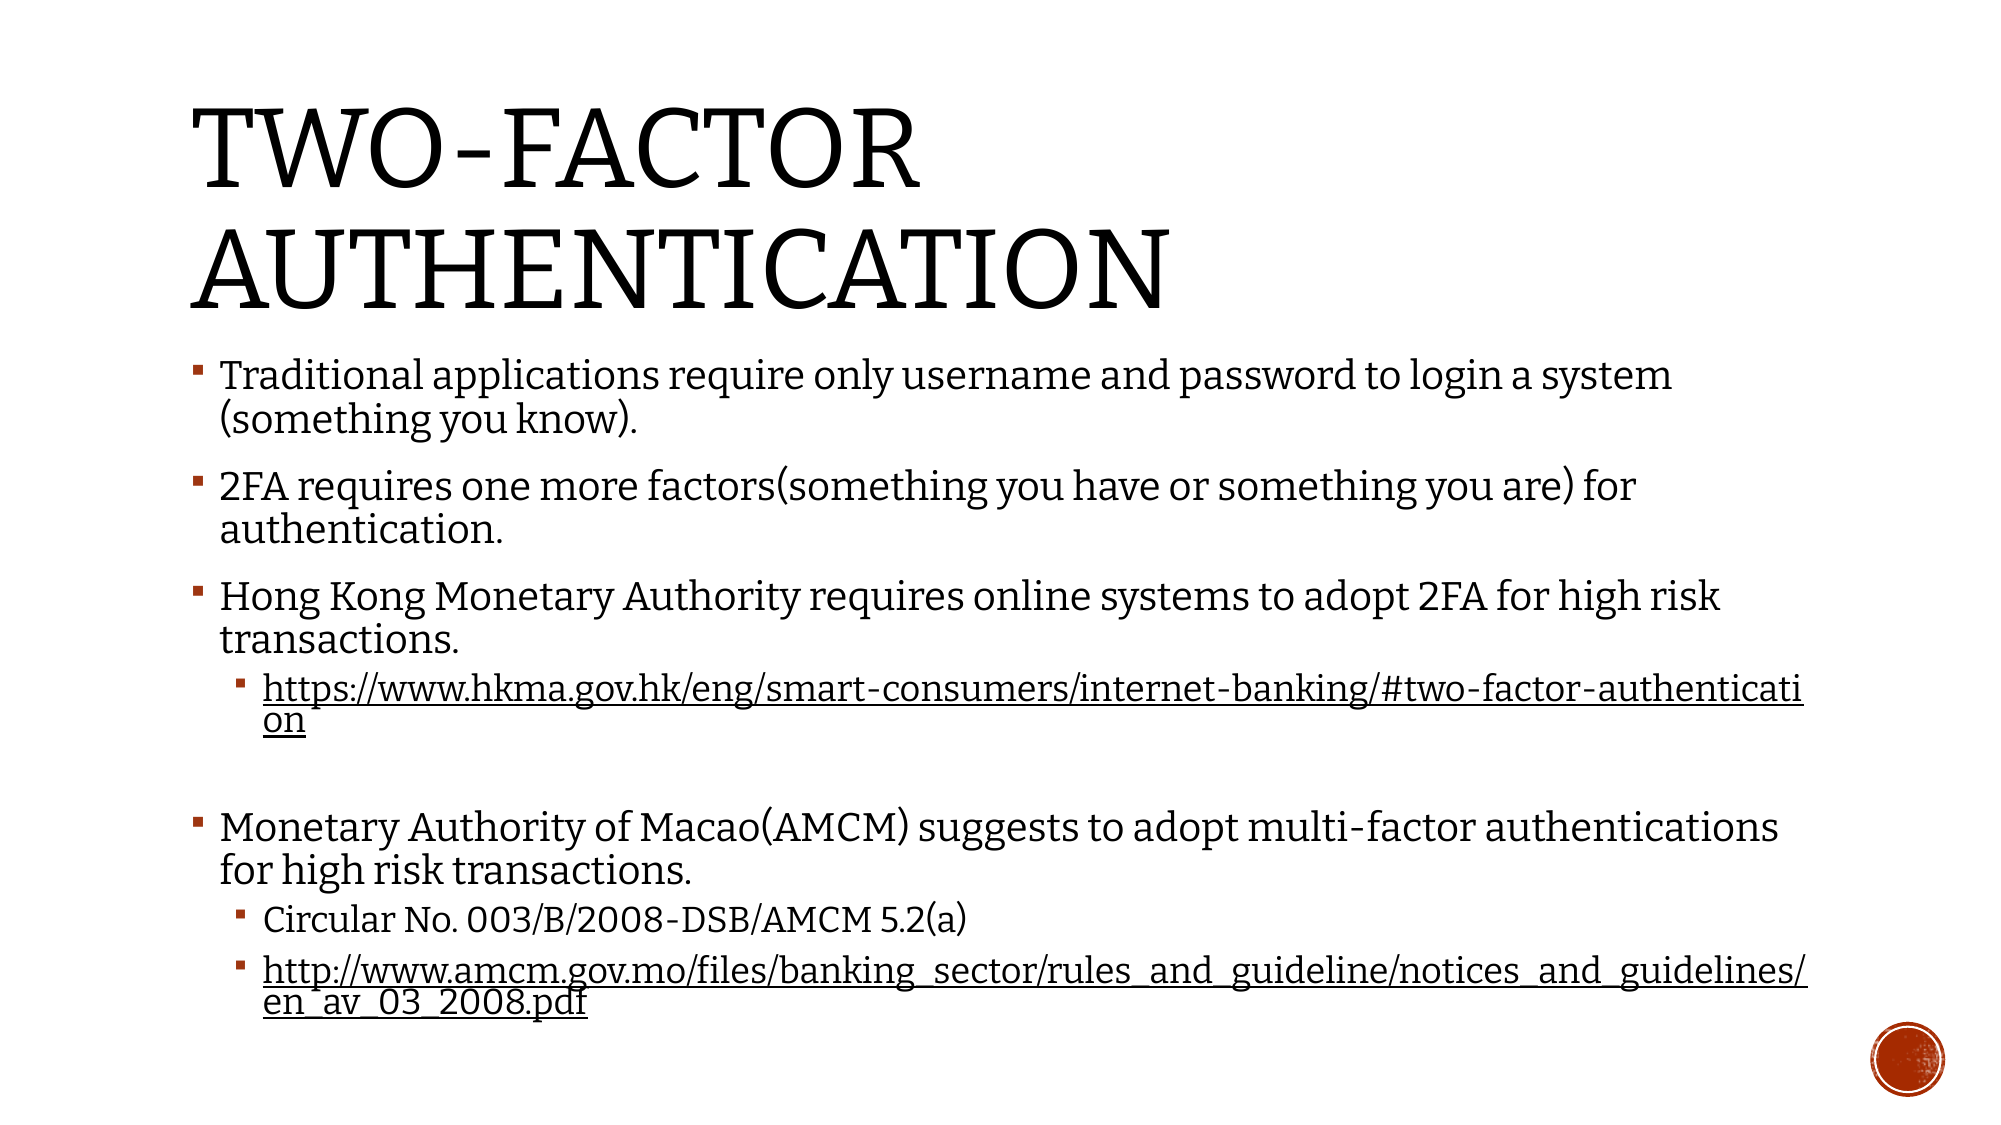

# Two-Factor Authentication
Traditional applications require only username and password to login a system (something you know).
2FA requires one more factors(something you have or something you are) for authentication.
Hong Kong Monetary Authority requires online systems to adopt 2FA for high risk transactions.
https://www.hkma.gov.hk/eng/smart-consumers/internet-banking/#two-factor-authentication
Monetary Authority of Macao(AMCM) suggests to adopt multi-factor authentications for high risk transactions.
Circular No. 003/B/2008-DSB/AMCM 5.2(a)
http://www.amcm.gov.mo/files/banking_sector/rules_and_guideline/notices_and_guidelines/en_av_03_2008.pdf